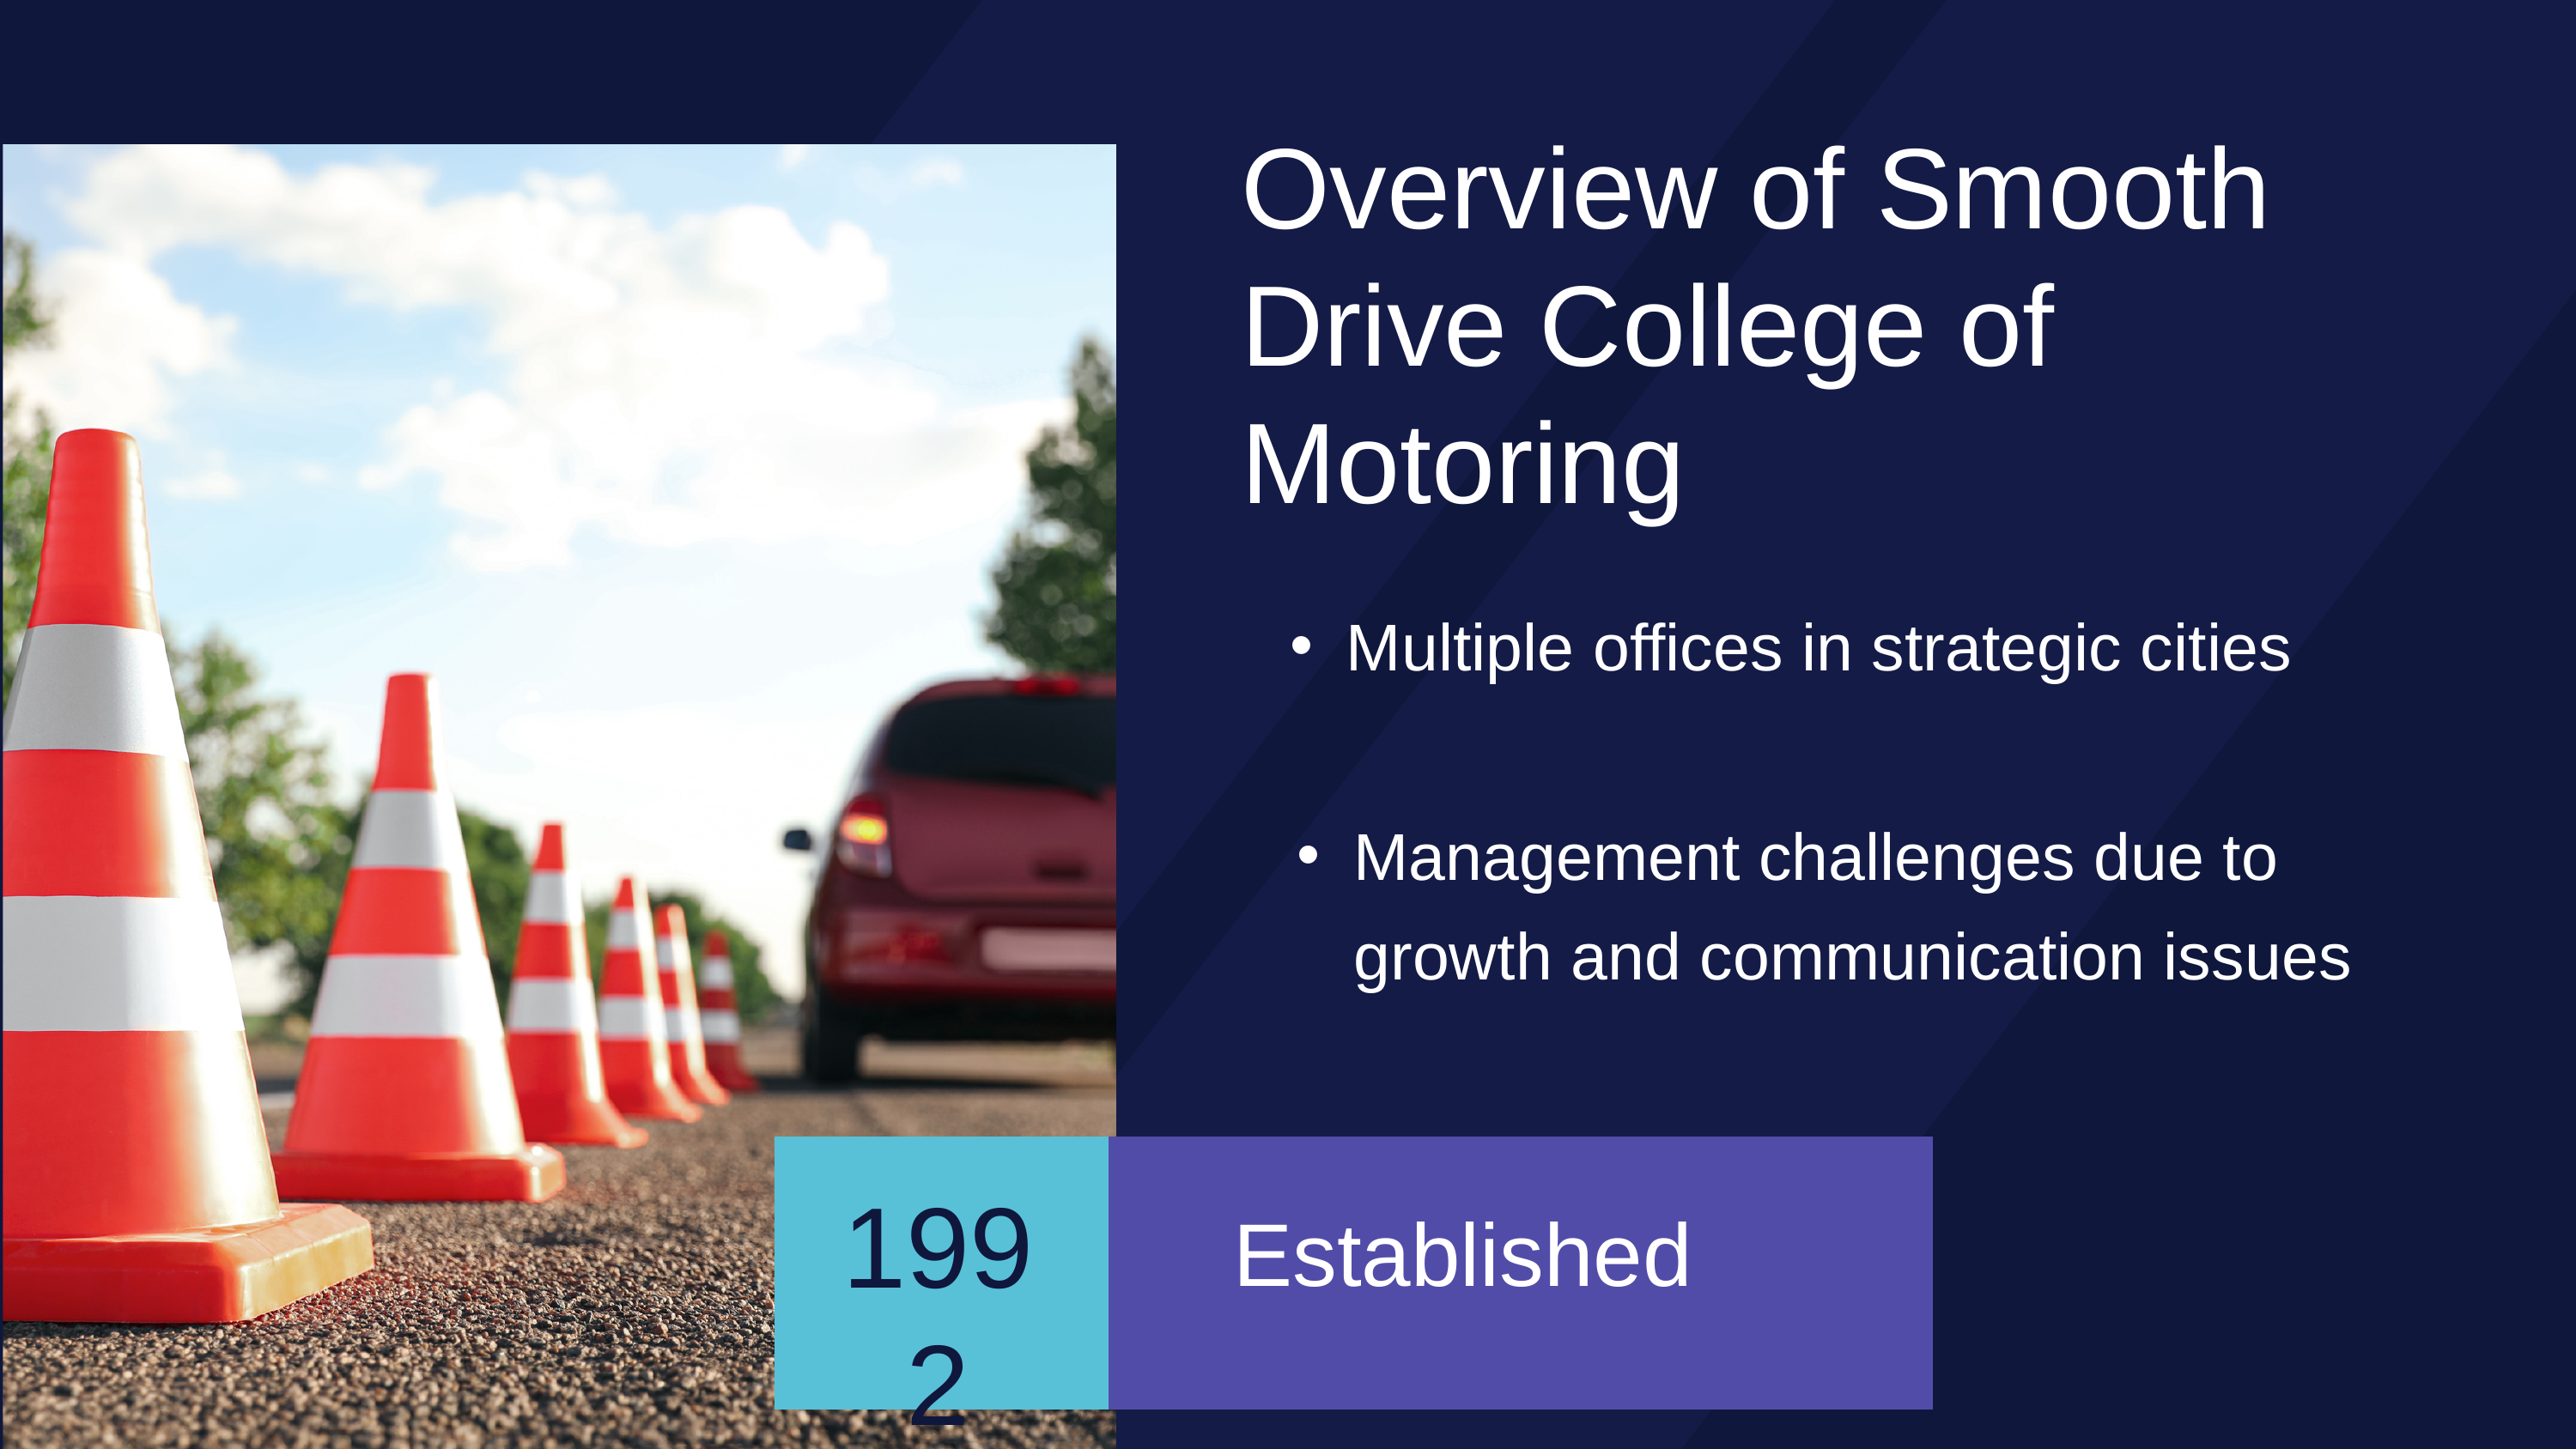

Overview of Smooth Drive College of Motoring

Multiple offices in strategic cities
Management challenges due to growth and communication issues

Established
1992